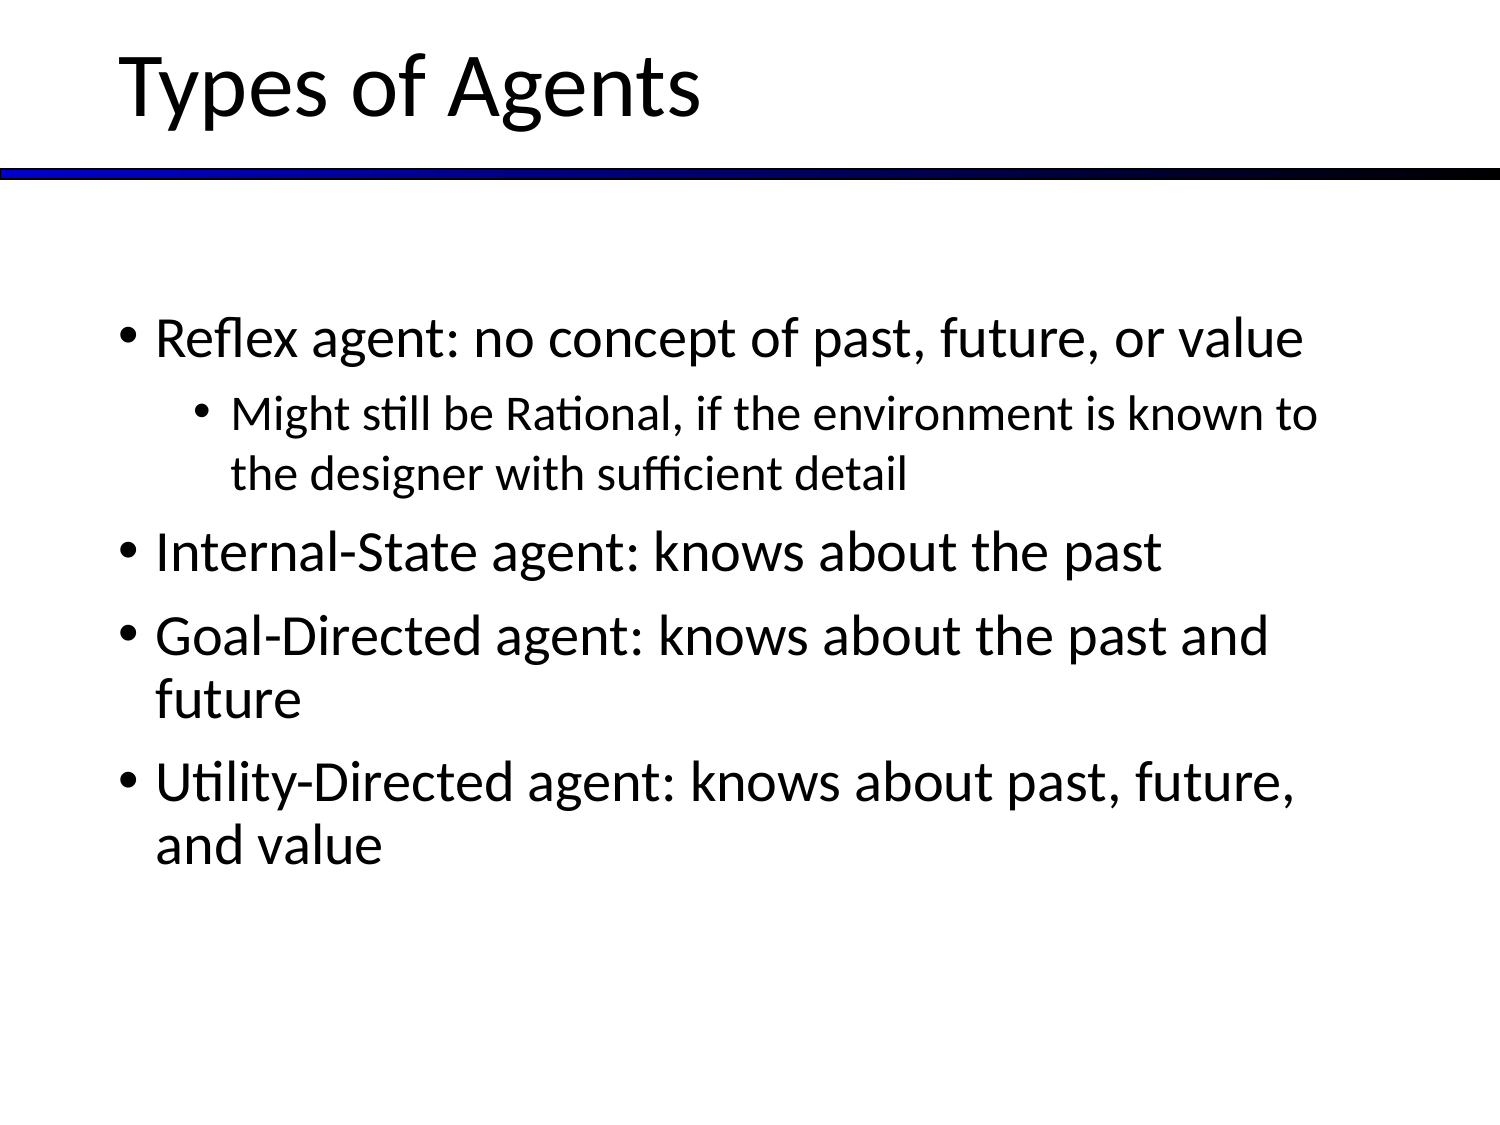

Types of Agents
Reflex agent: no concept of past, future, or value
Might still be Rational, if the environment is known to the designer with sufficient detail
Internal-State agent: knows about the past
Goal-Directed agent: knows about the past and future
Utility-Directed agent: knows about past, future, and value